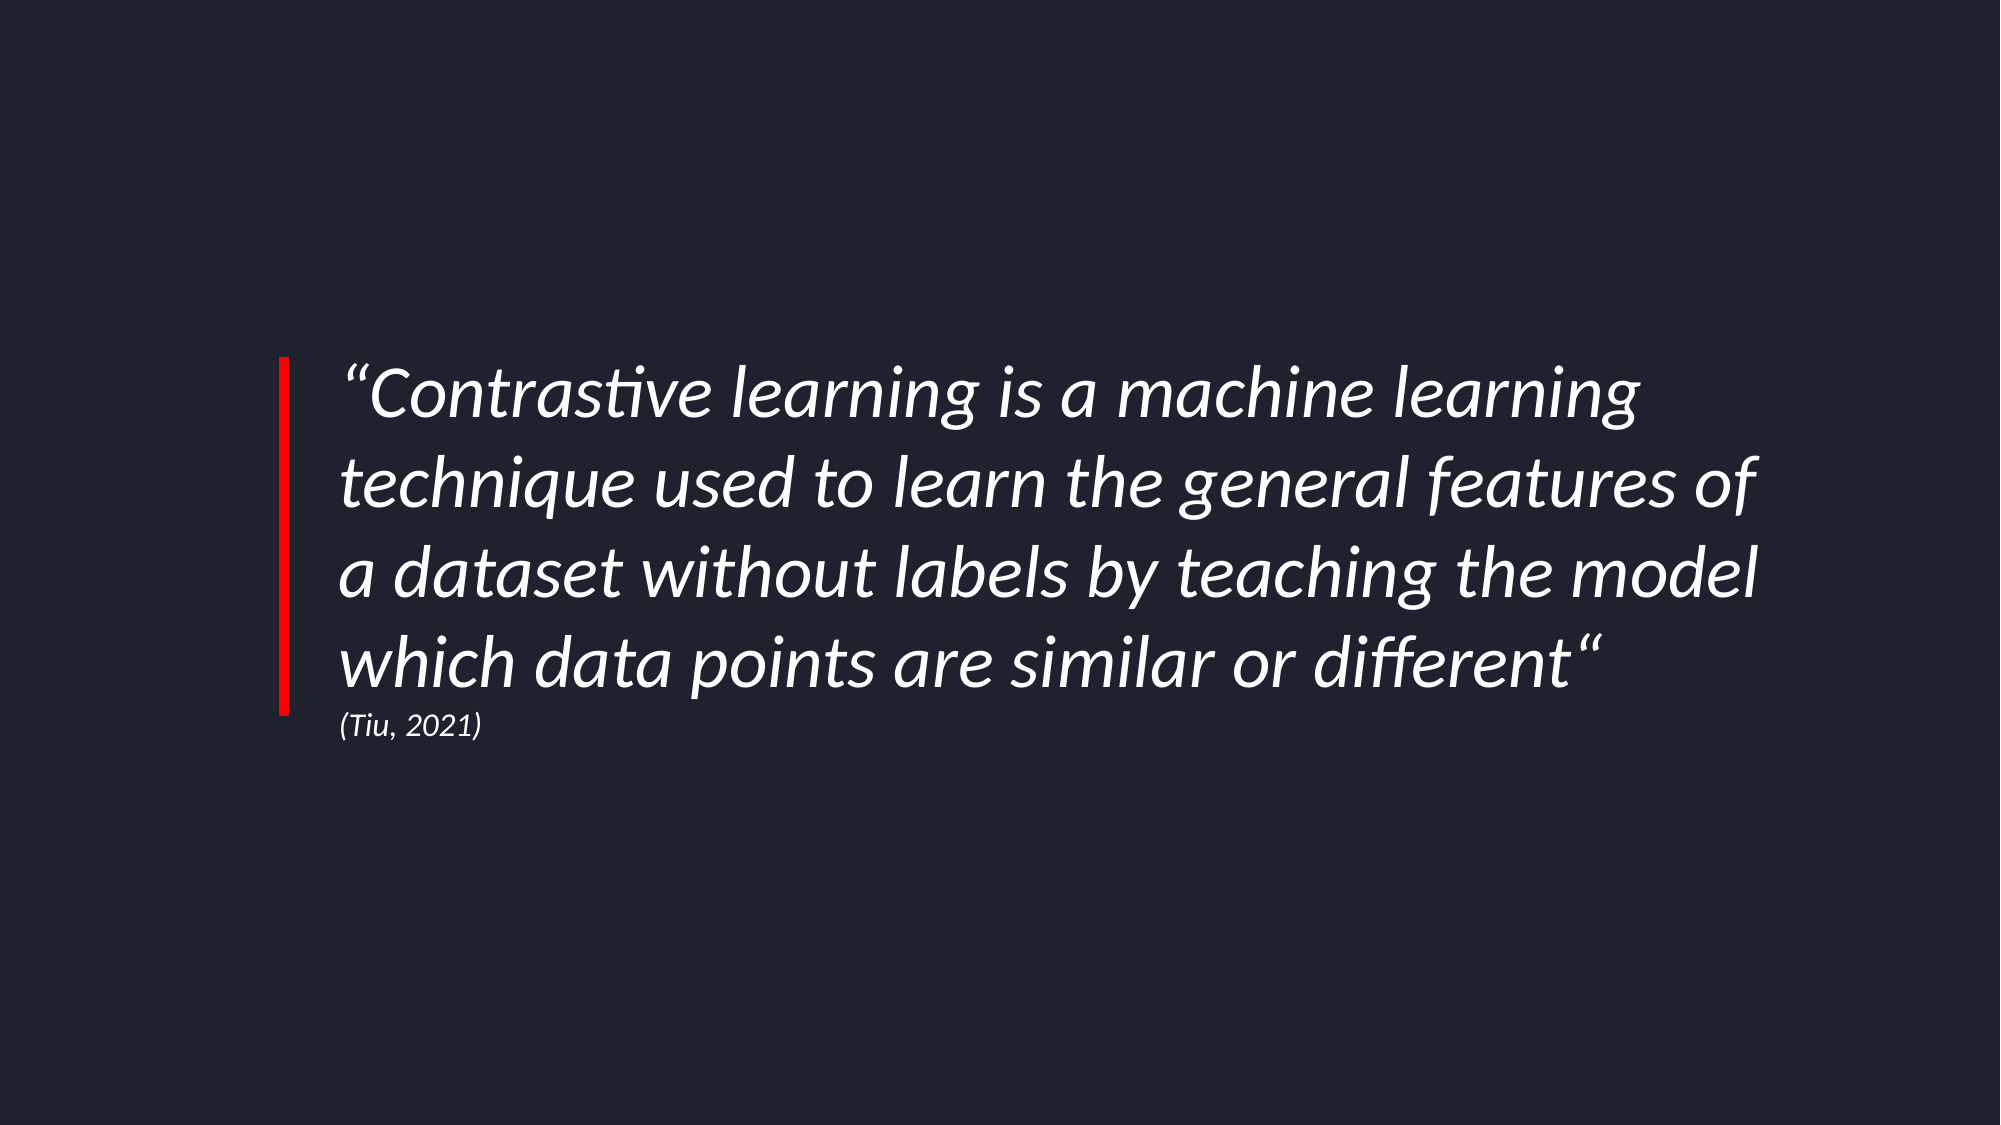

“Contrastive learning is a machine learning technique used to learn the general features of a dataset without labels by teaching the model which data points are similar or different“
(Tiu, 2021)